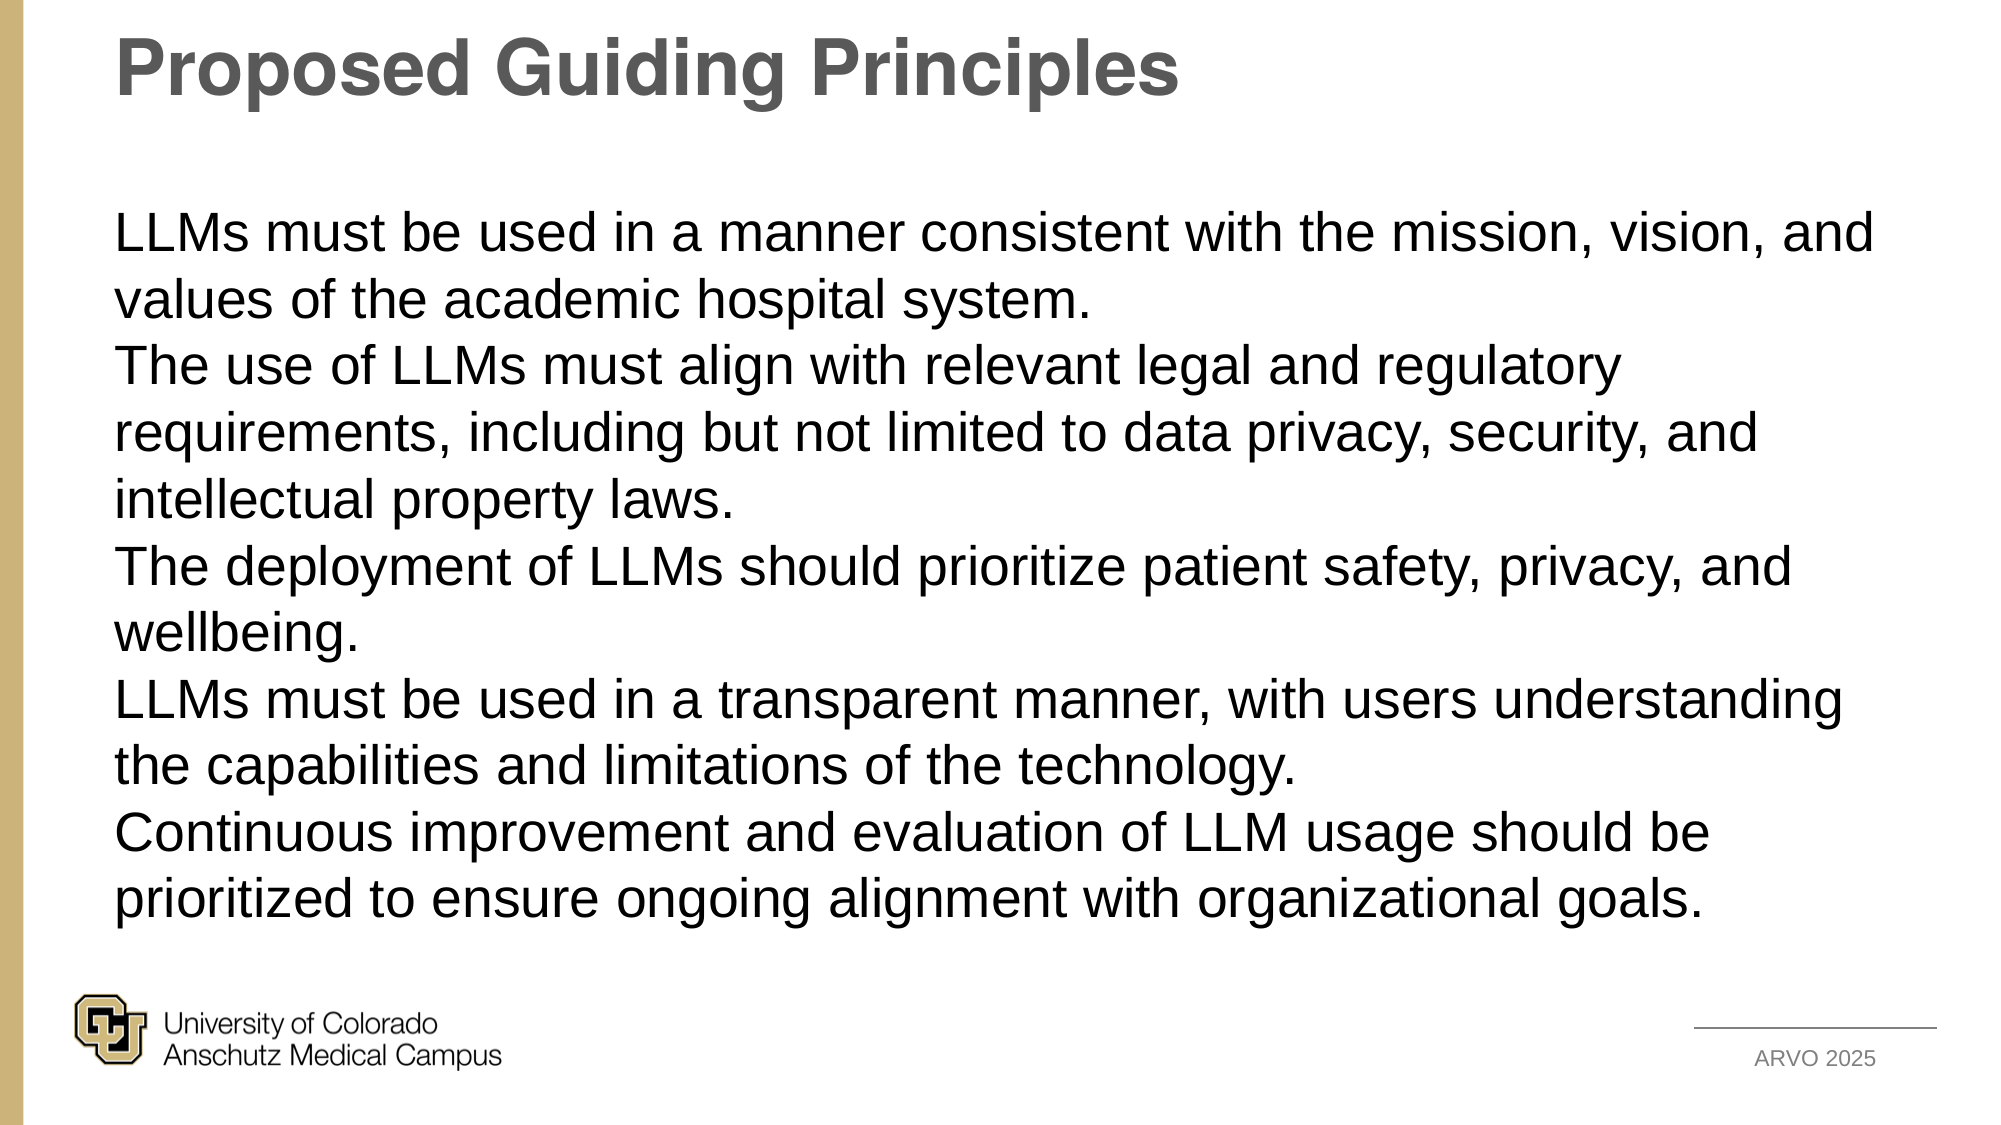

# Proposed Guiding Principles
LLMs must be used in a manner consistent with the mission, vision, and values of the academic hospital system.
The use of LLMs must align with relevant legal and regulatory requirements, including but not limited to data privacy, security, and intellectual property laws.
The deployment of LLMs should prioritize patient safety, privacy, and wellbeing.
LLMs must be used in a transparent manner, with users understanding the capabilities and limitations of the technology.
Continuous improvement and evaluation of LLM usage should be prioritized to ensure ongoing alignment with organizational goals.